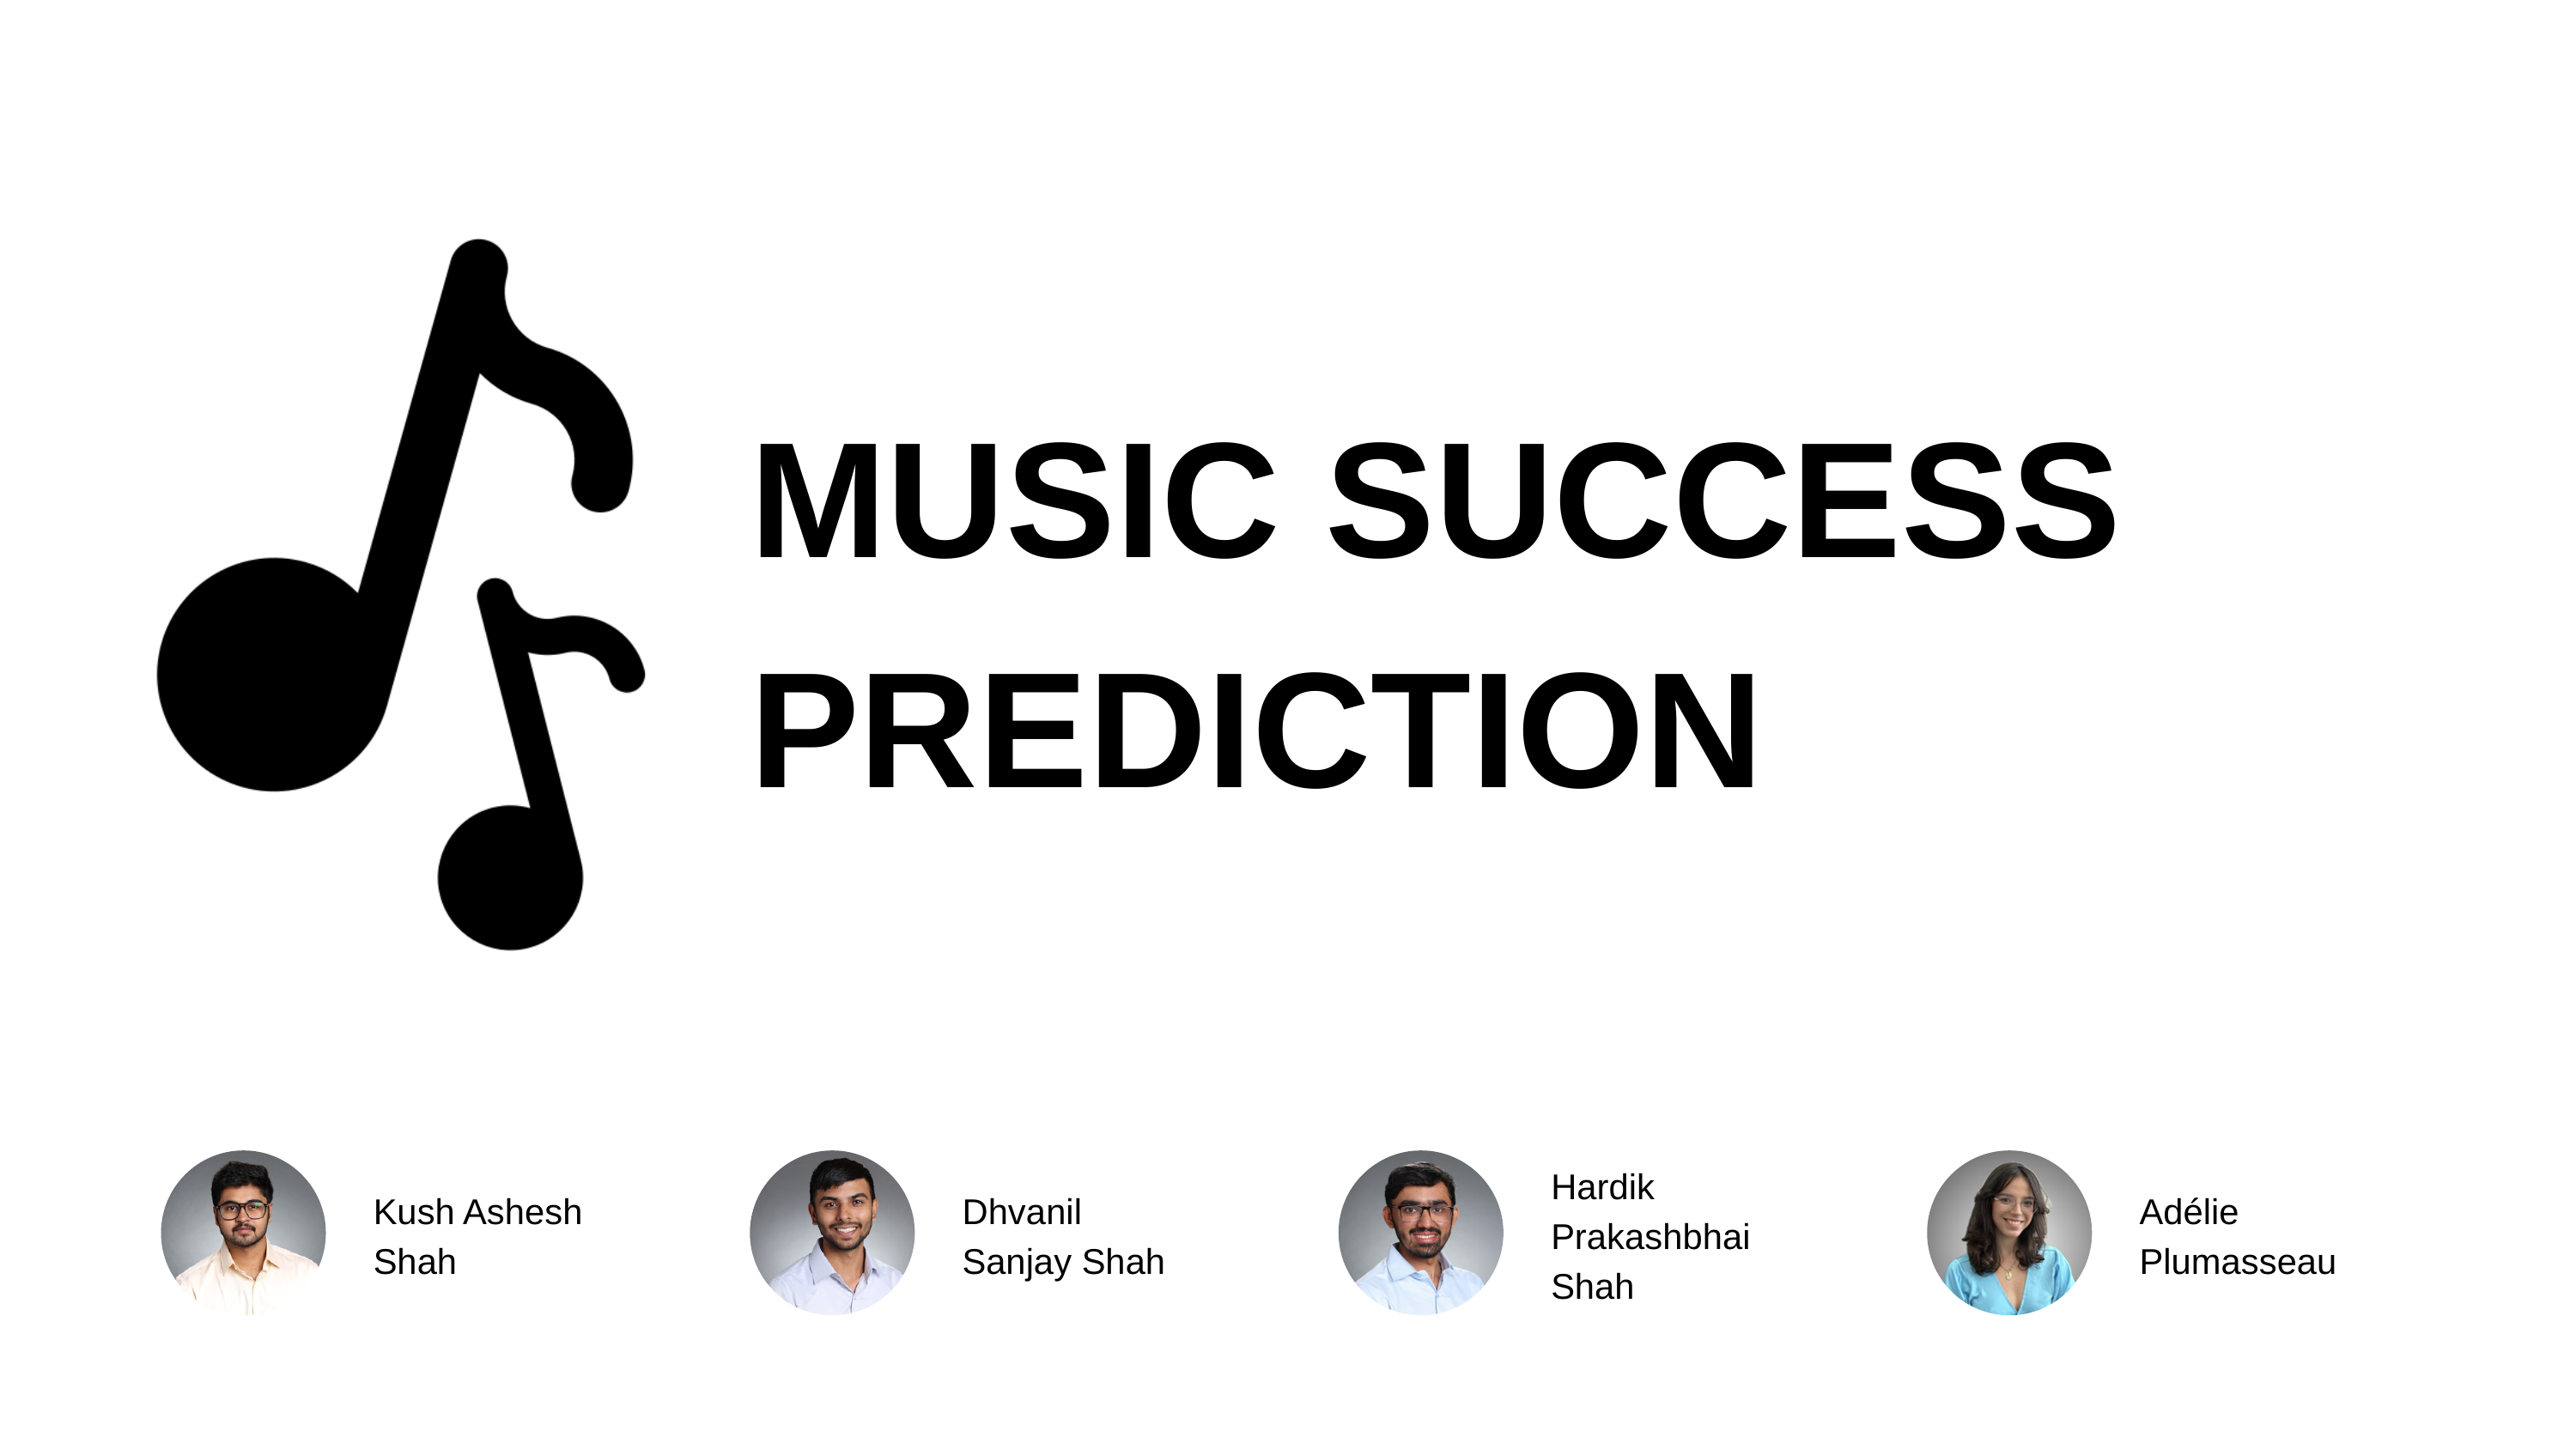

MUSIC SUCCESS
PREDICTION

Hardik Prakashbhai Shah
Kush Ashesh Shah
Dhvanil Sanjay Shah
Adélie Plumasseau